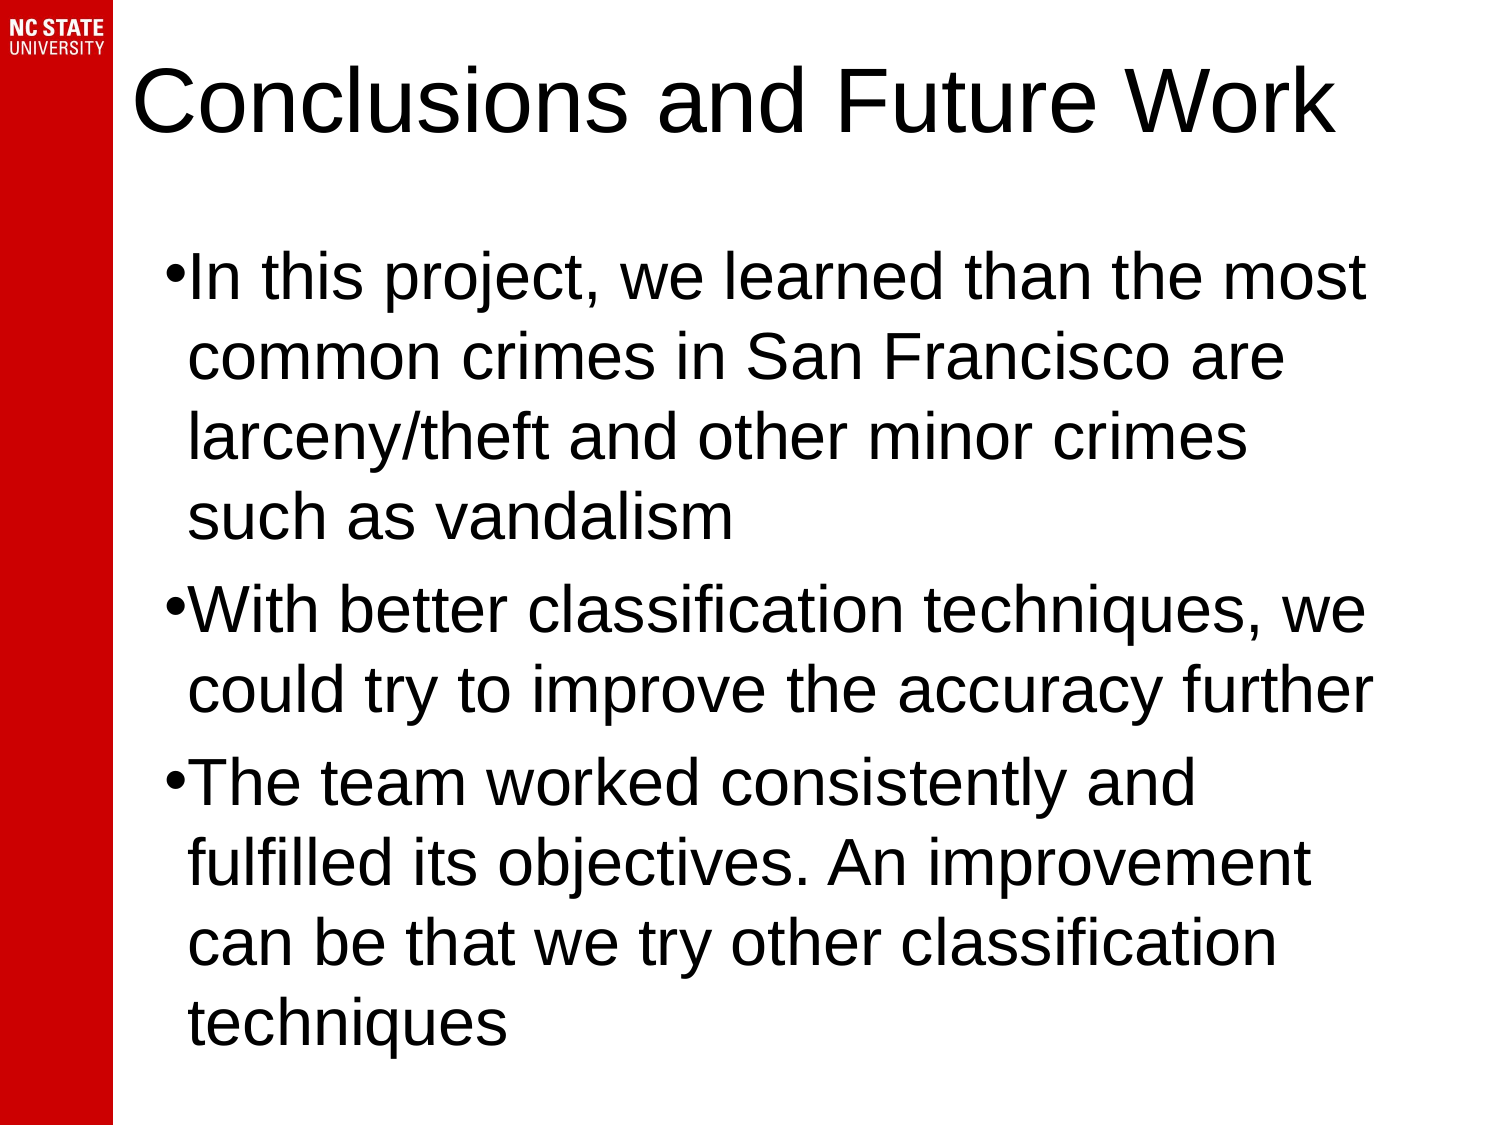

# Conclusions and Future Work
In this project, we learned than the most common crimes in San Francisco are larceny/theft and other minor crimes such as vandalism
With better classification techniques, we could try to improve the accuracy further
The team worked consistently and fulfilled its objectives. An improvement can be that we try other classification techniques